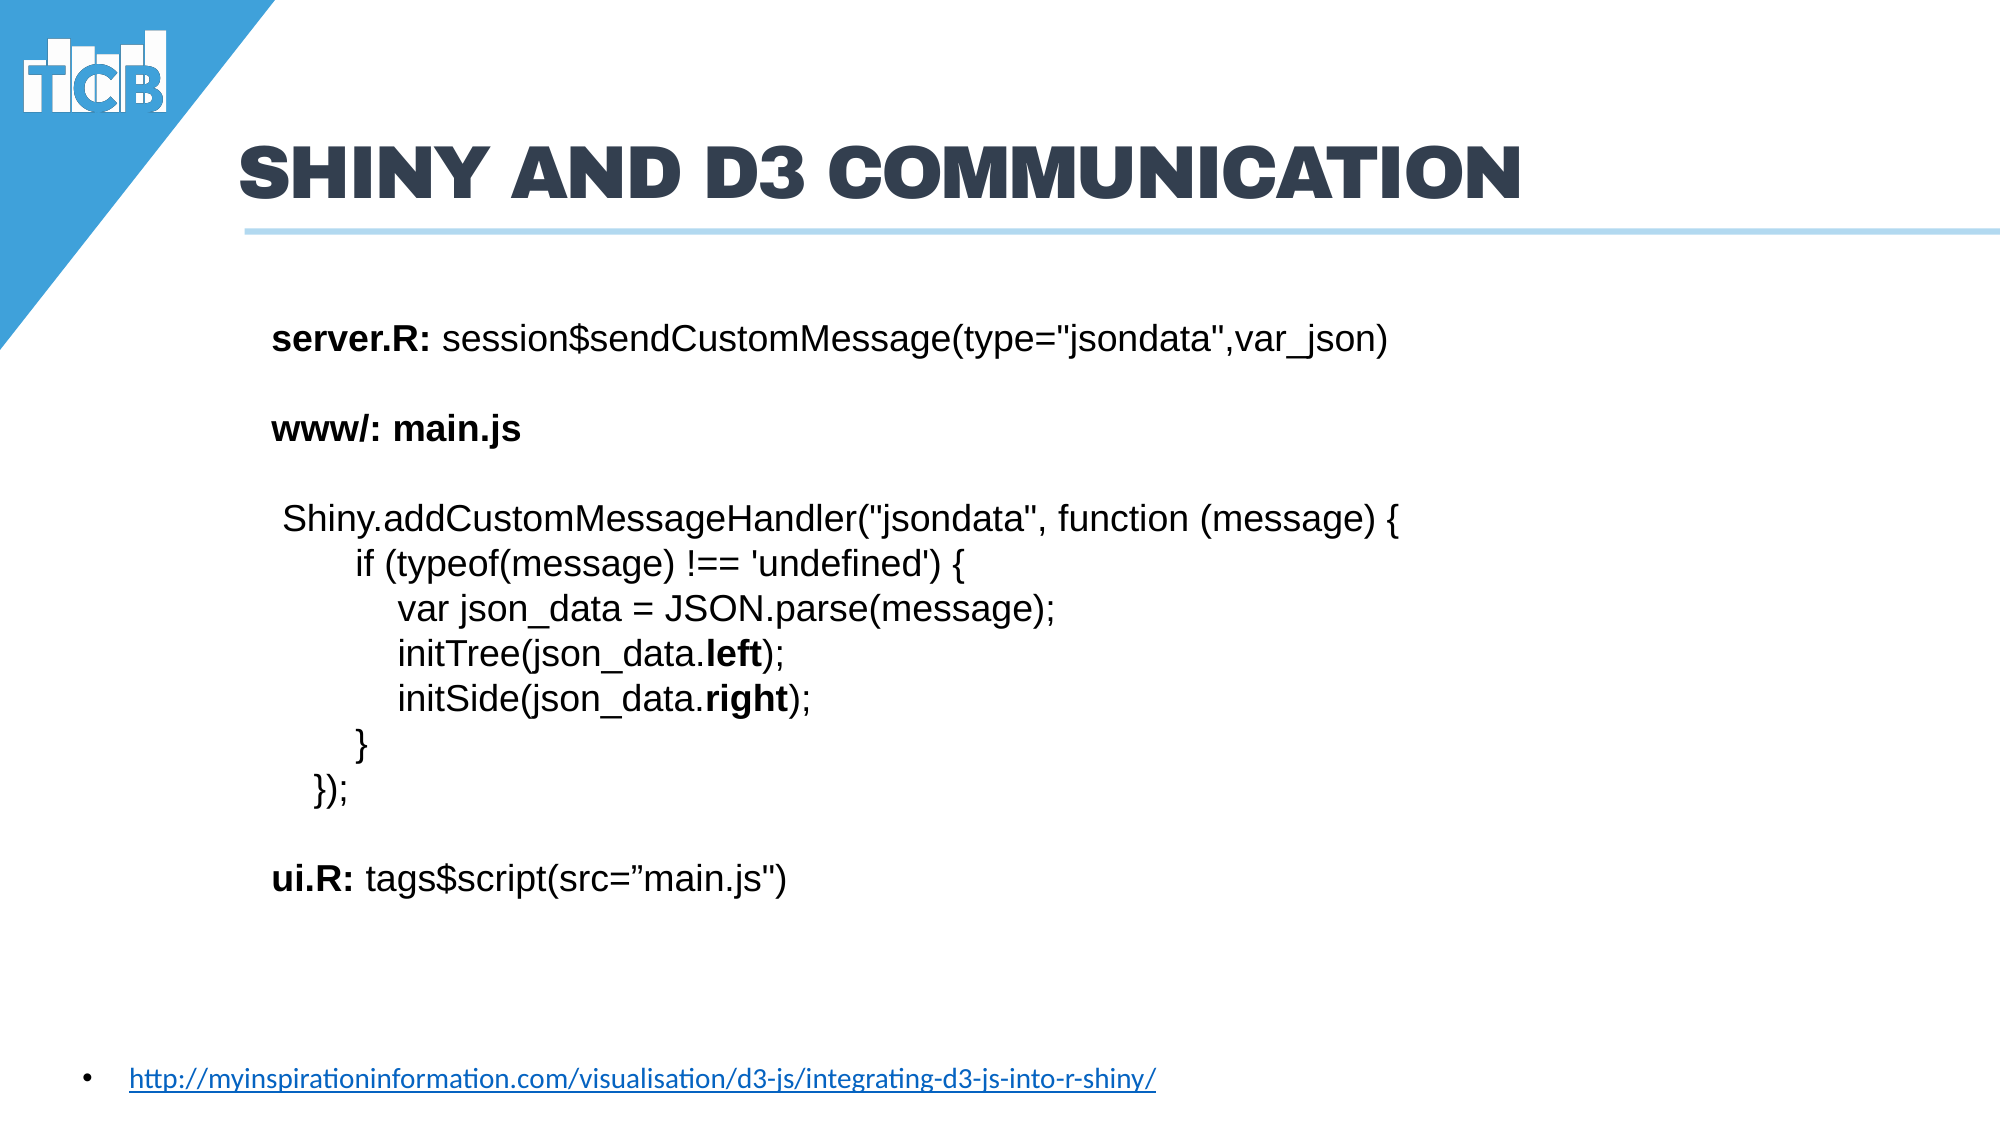

# Shiny and d3 communication
server.R: session$sendCustomMessage(type="jsondata",var_json)

www/: main.js

 Shiny.addCustomMessageHandler("jsondata", function (message) {
        if (typeof(message) !== 'undefined') {
            var json_data = JSON.parse(message);
            initTree(json_data.left);
            initSide(json_data.right);
        }
    });

ui.R: tags$script(src=”main.js")

http://myinspirationinformation.com/visualisation/d3-js/integrating-d3-js-into-r-shiny/